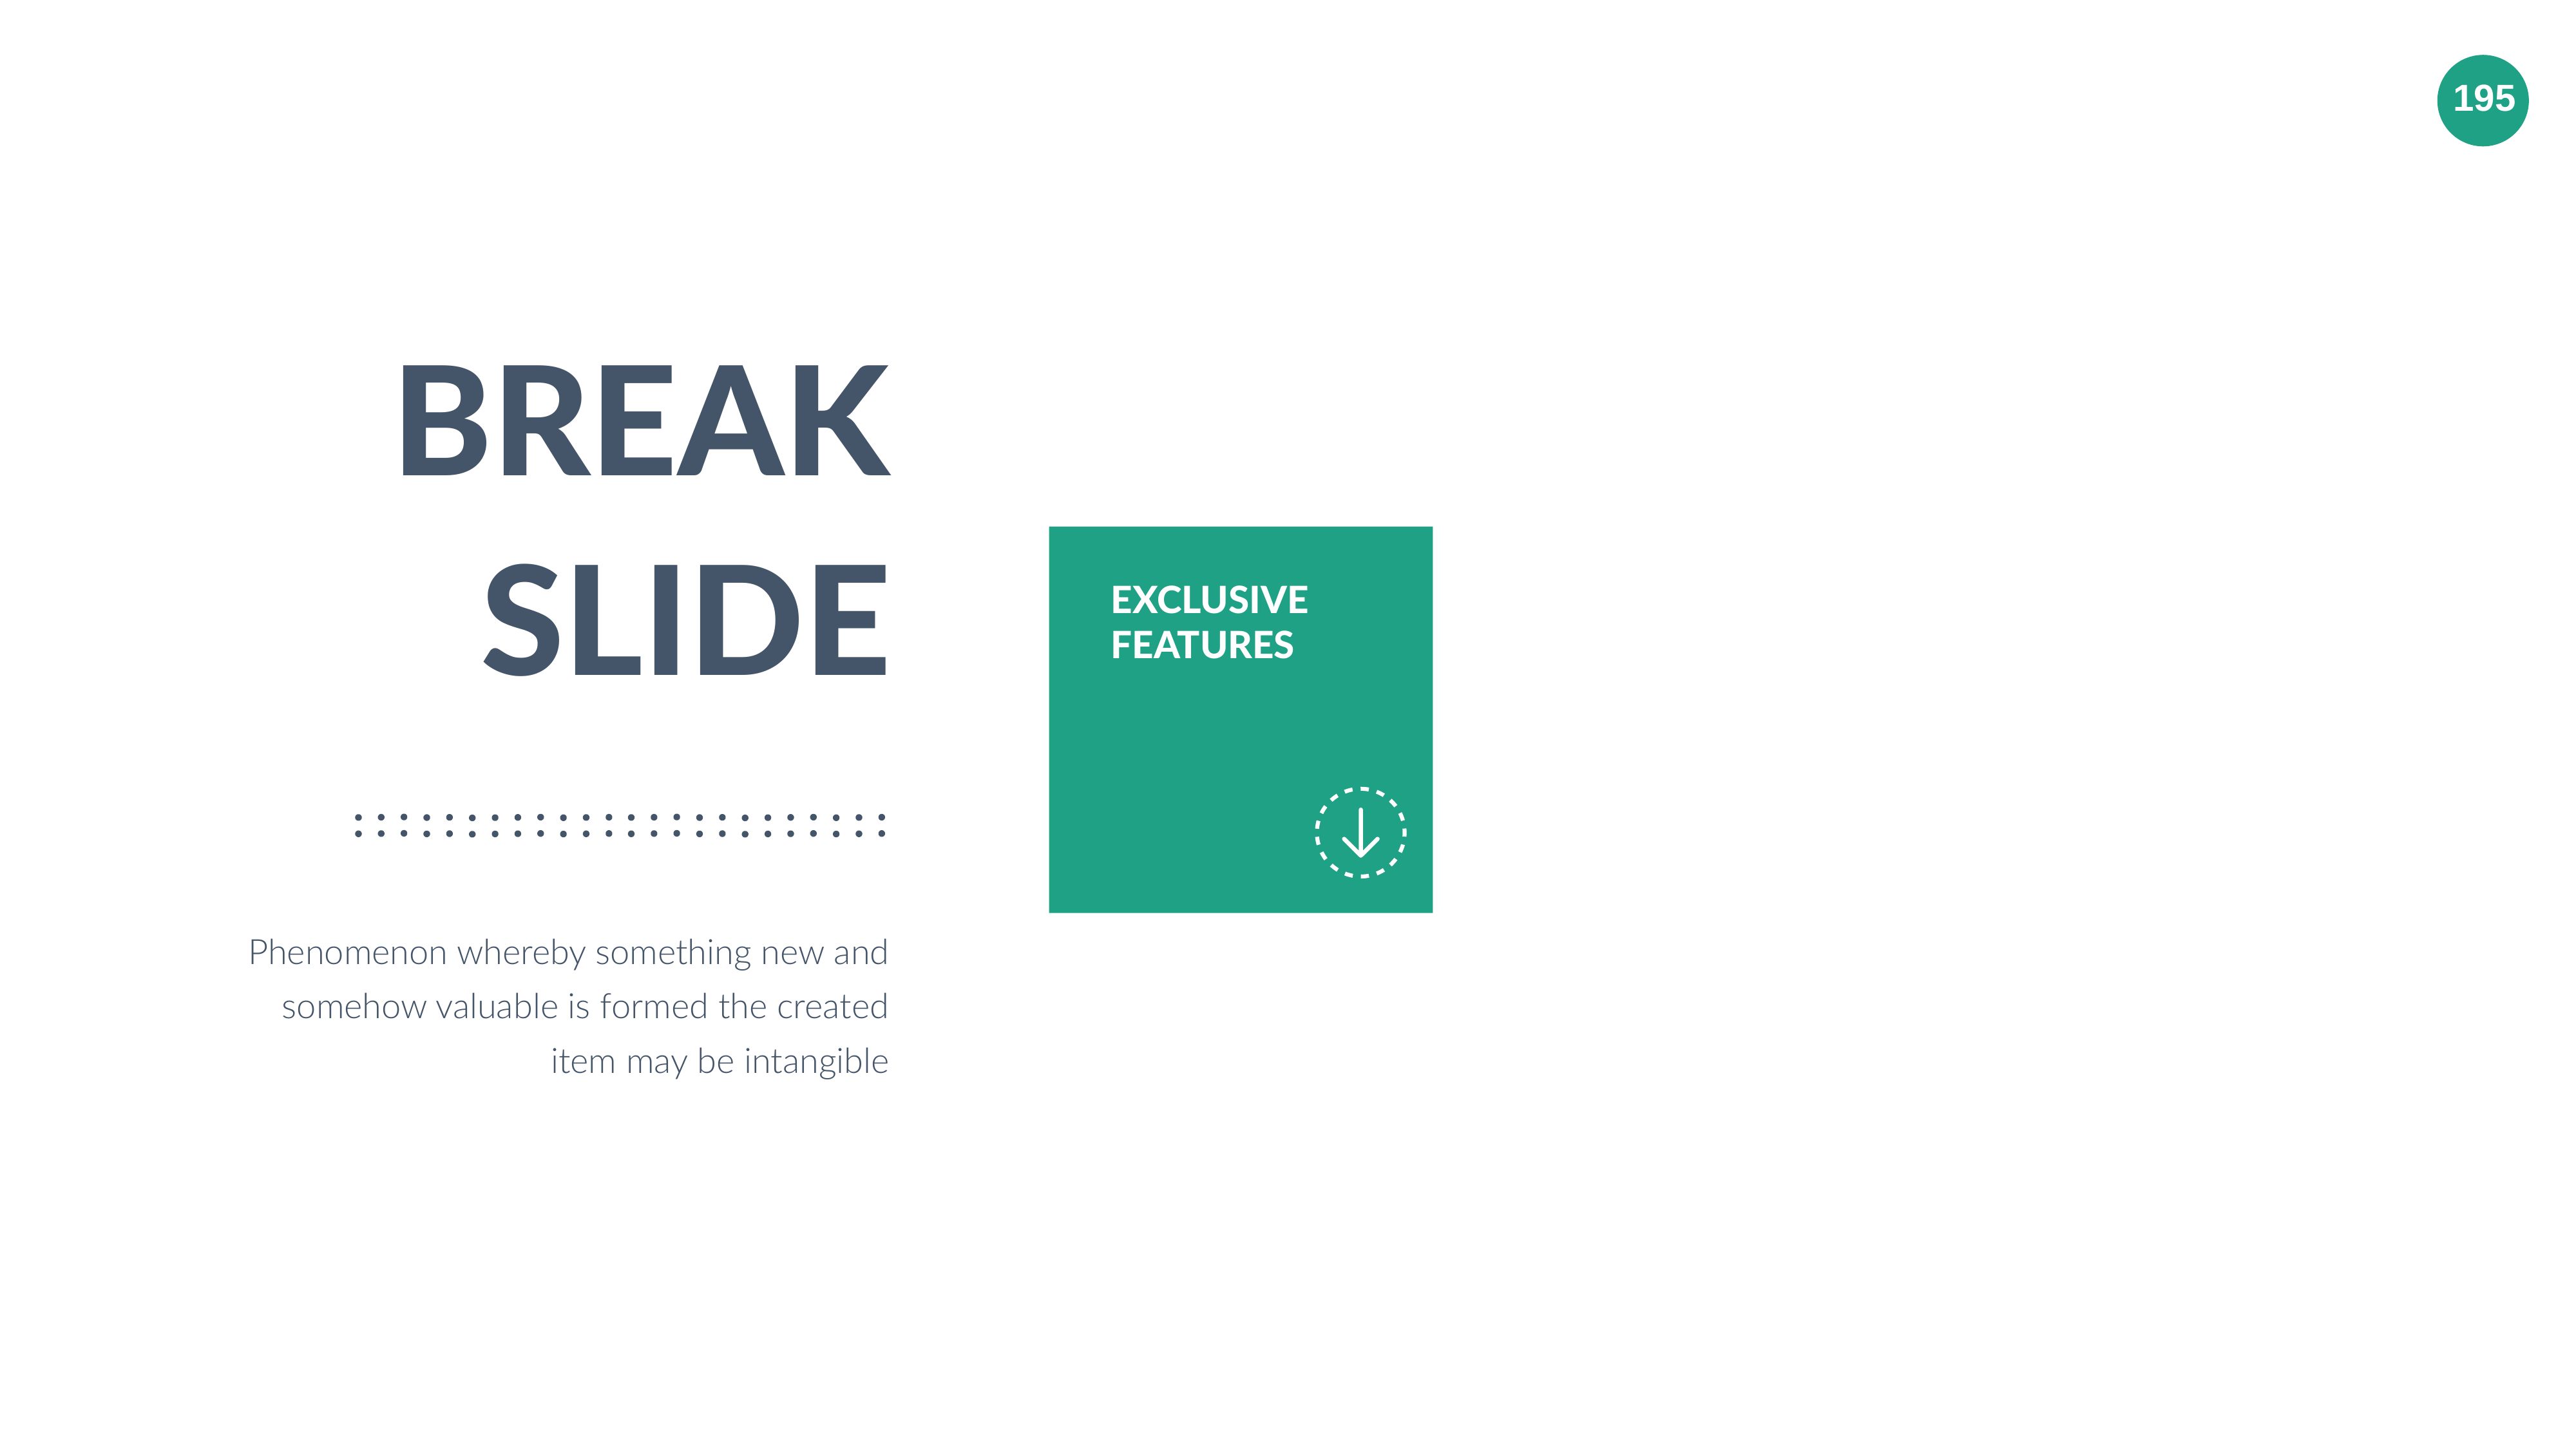

BREAK
SLIDE

EXCLUSIVE
FEATURES

Phenomenon whereby something new and somehow valuable is formed the created item may be intangible